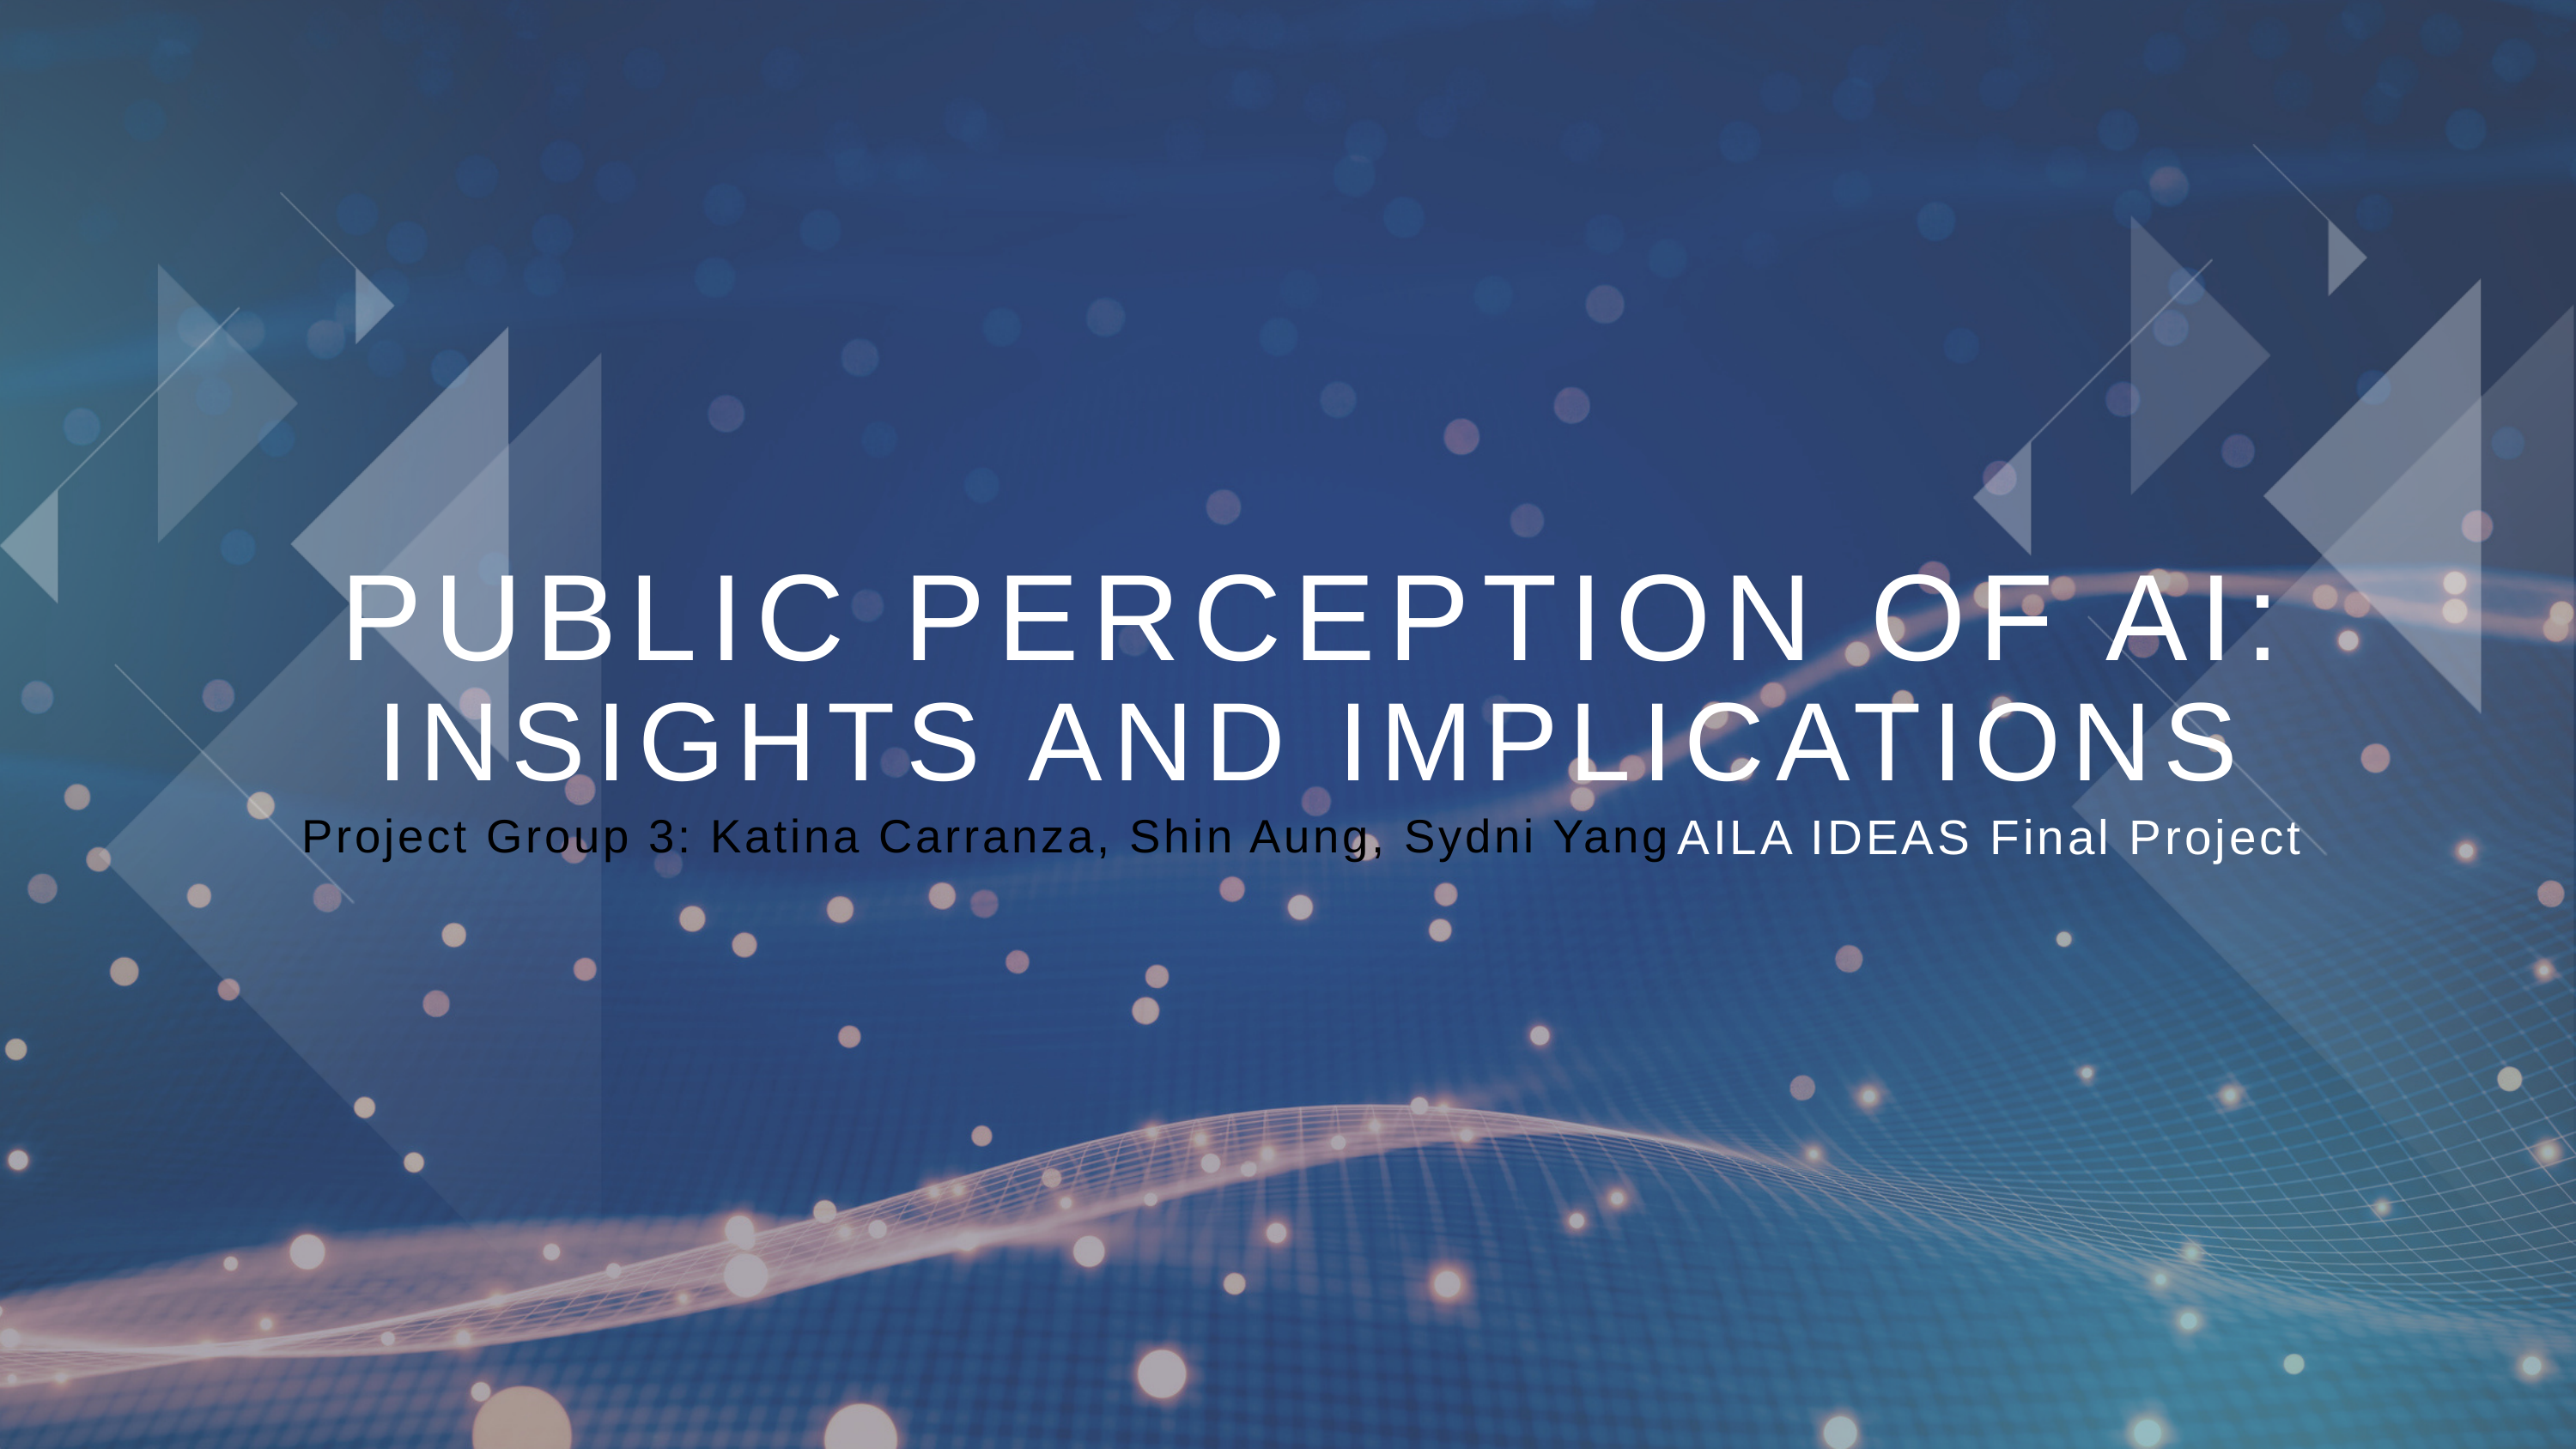

PUBLIC PERCEPTION OF AI:

 INSIGHTS AND IMPLICATIONS
AILA IDEAS Final Project
Project Group 3: Katina Carranza, Shin Aung, Sydni Yang